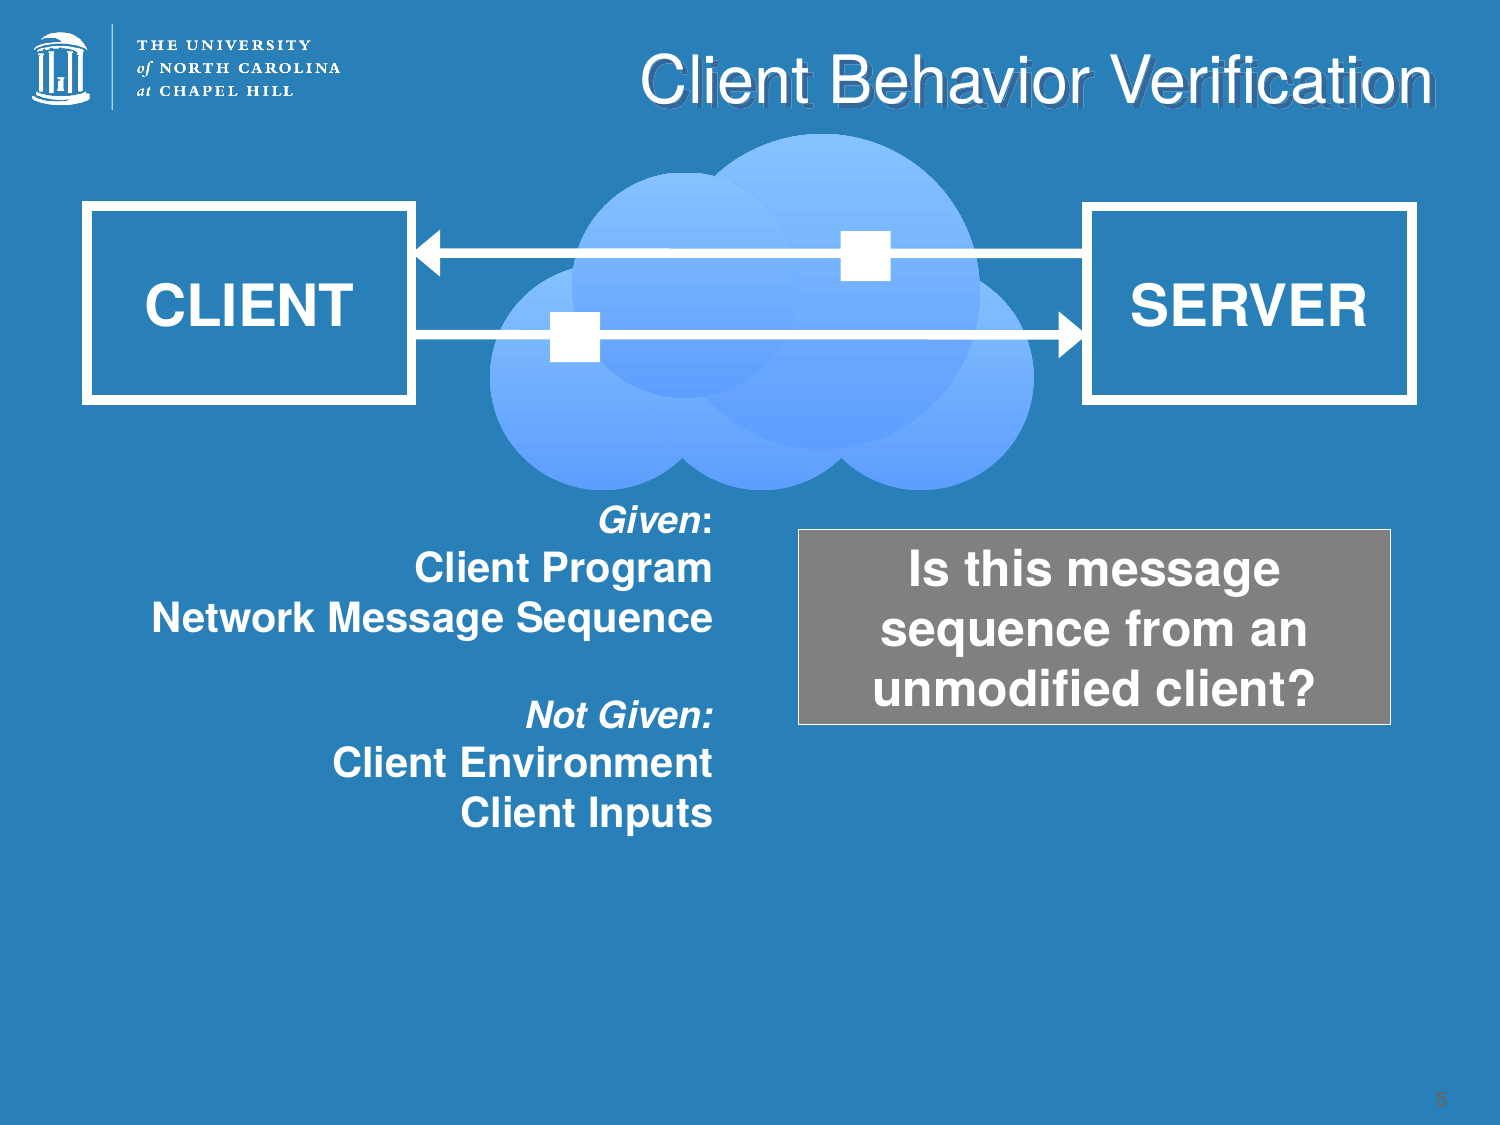

# Client Behavior Verification

CLIENT
SERVER

Given:
Client Program
Network Message Sequence

Not Given:
Client Environment
Client Inputs
Is this message sequence from an unmodified client?